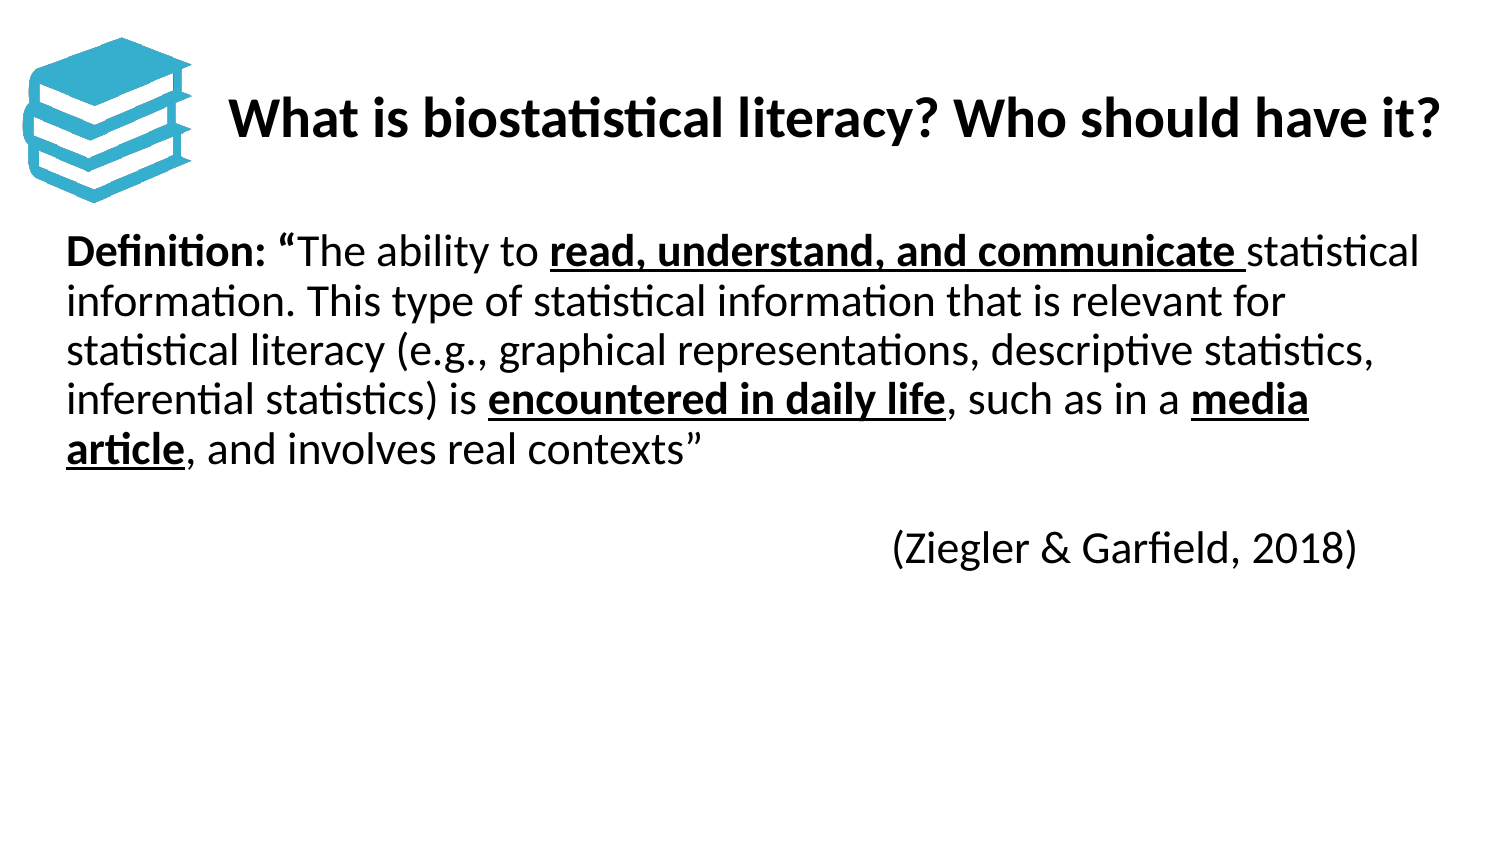

# What is biostatistical literacy? Who should have it?
Definition: “The ability to read, understand, and communicate statistical information. This type of statistical information that is relevant for statistical literacy (e.g., graphical representations, descriptive statistics, inferential statistics) is encountered in daily life, such as in a media article, and involves real contexts”

(Ziegler & Garfield, 2018)